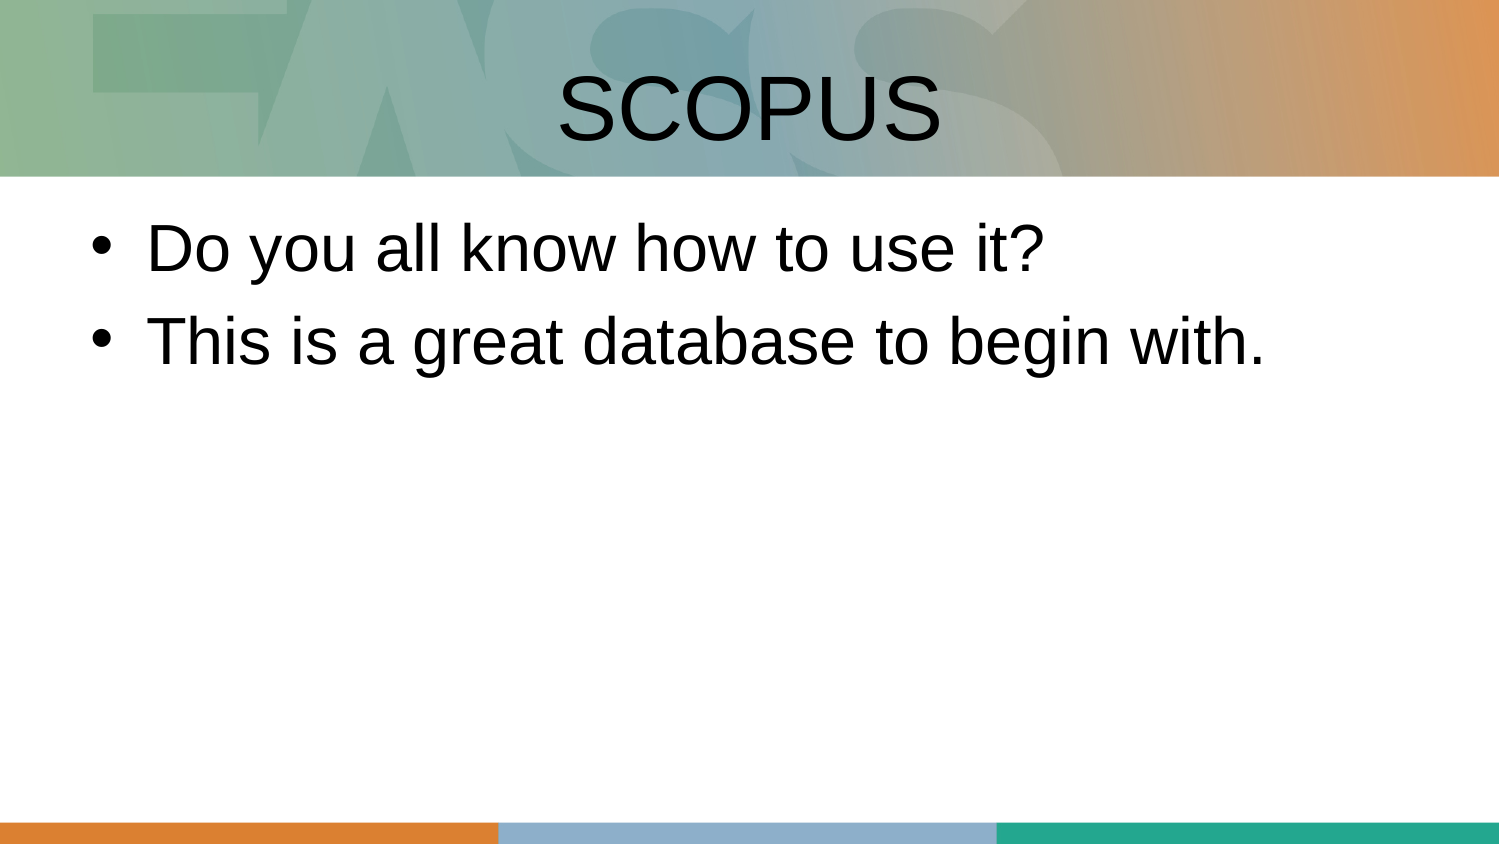

# SCOPUS
Do you all know how to use it?
This is a great database to begin with.